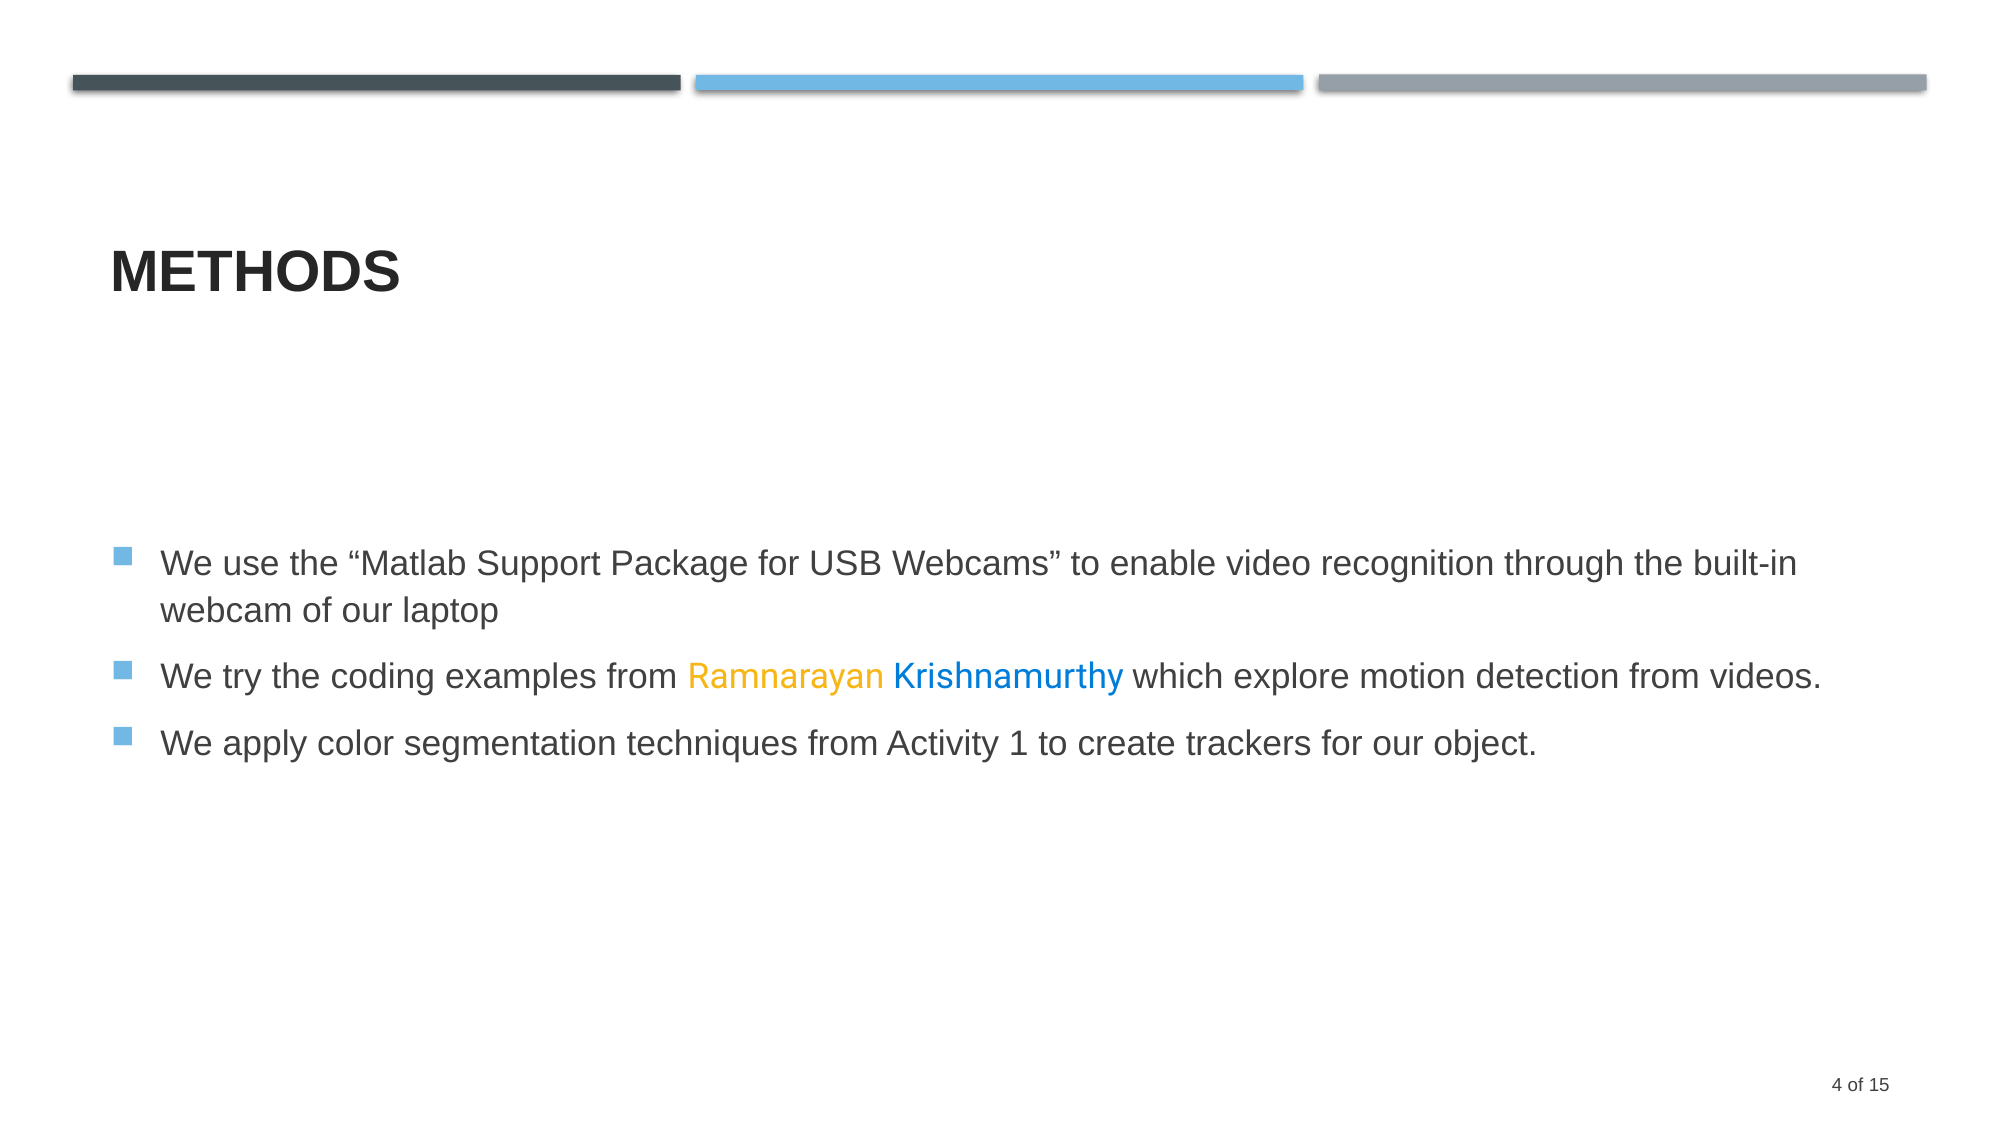

# methods
We use the “Matlab Support Package for USB Webcams” to enable video recognition through the built-in webcam of our laptop
We try the coding examples from Ramnarayan Krishnamurthy which explore motion detection from videos.
We apply color segmentation techniques from Activity 1 to create trackers for our object.

4